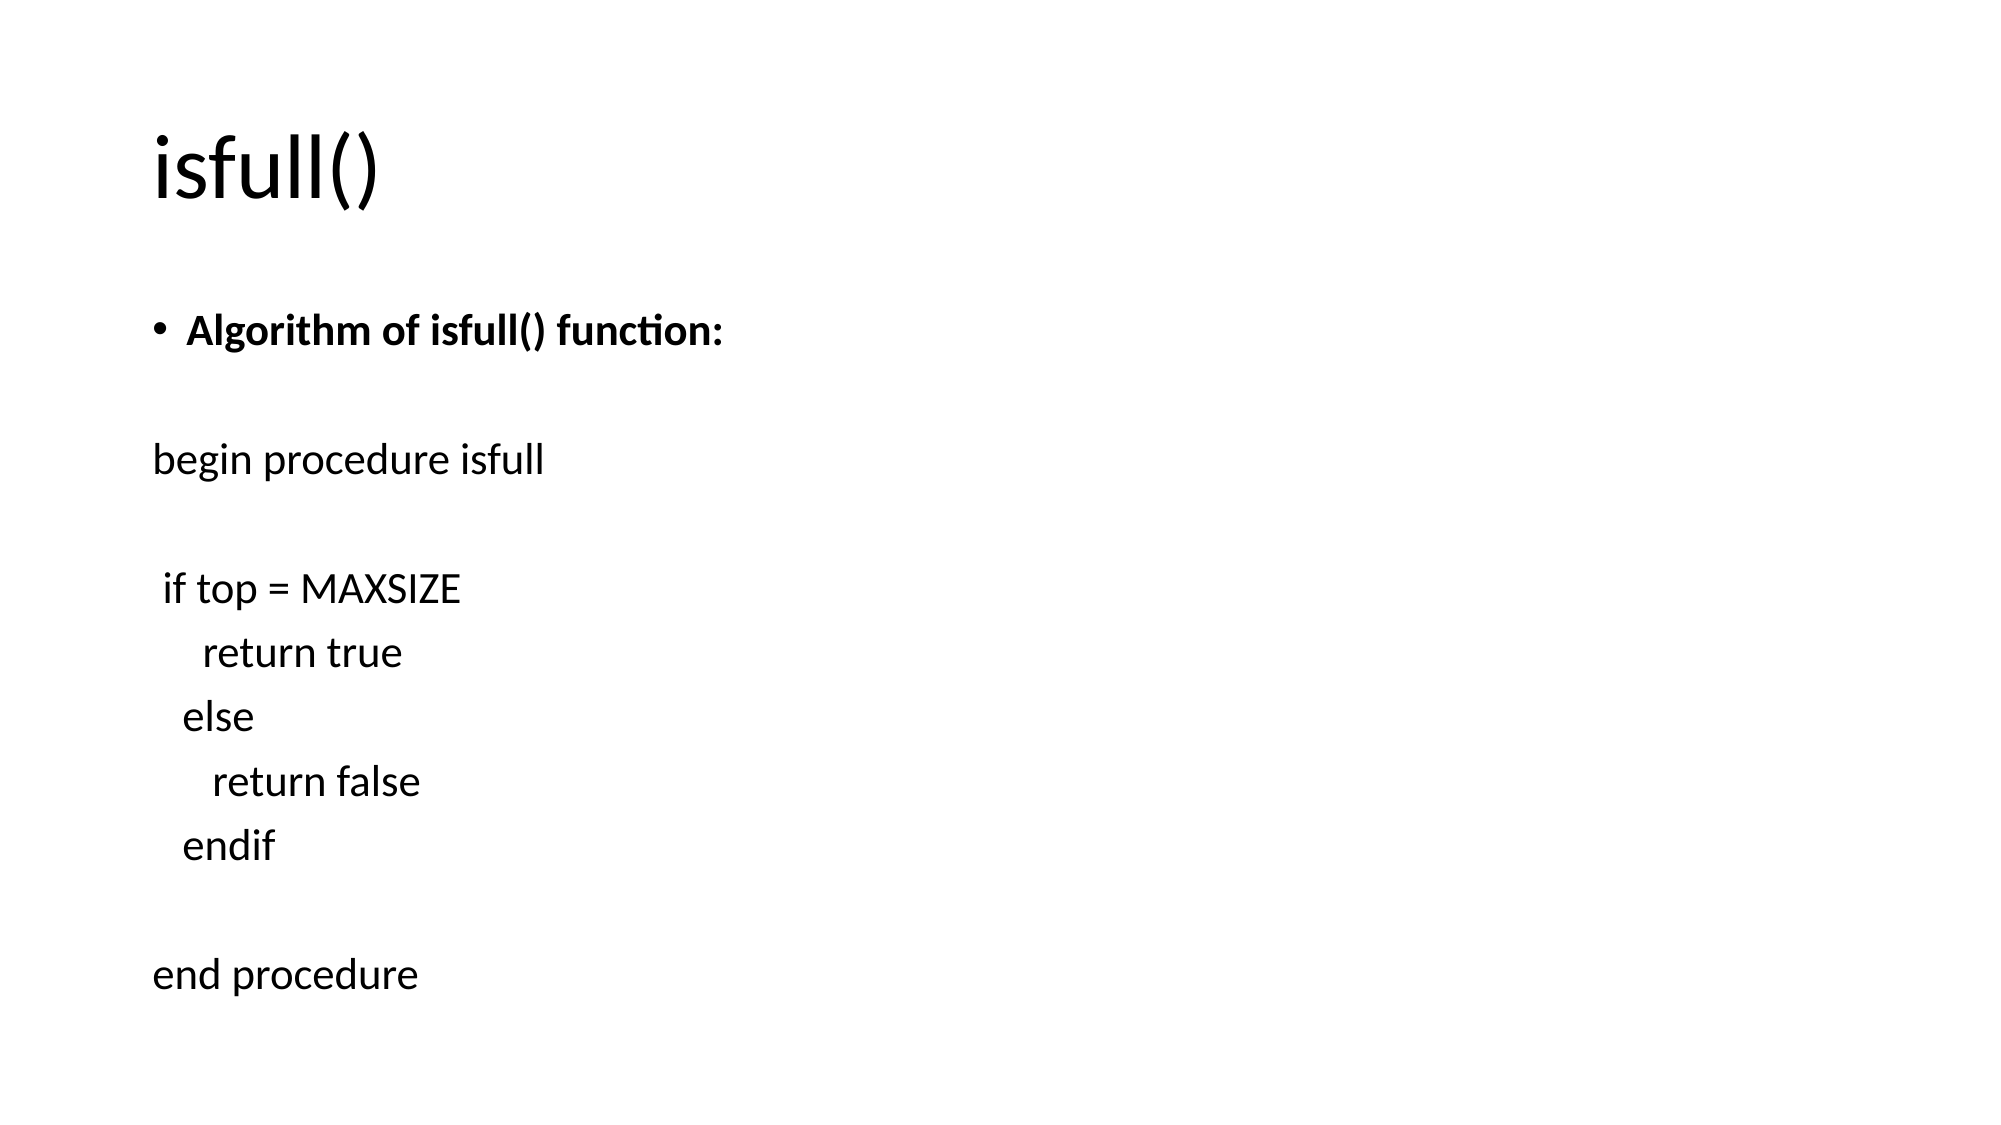

# isfull()
Algorithm of isfull() function:

begin procedure isfull

 if top = MAXSIZE
     return true
   else
      return false
   endif

end procedure